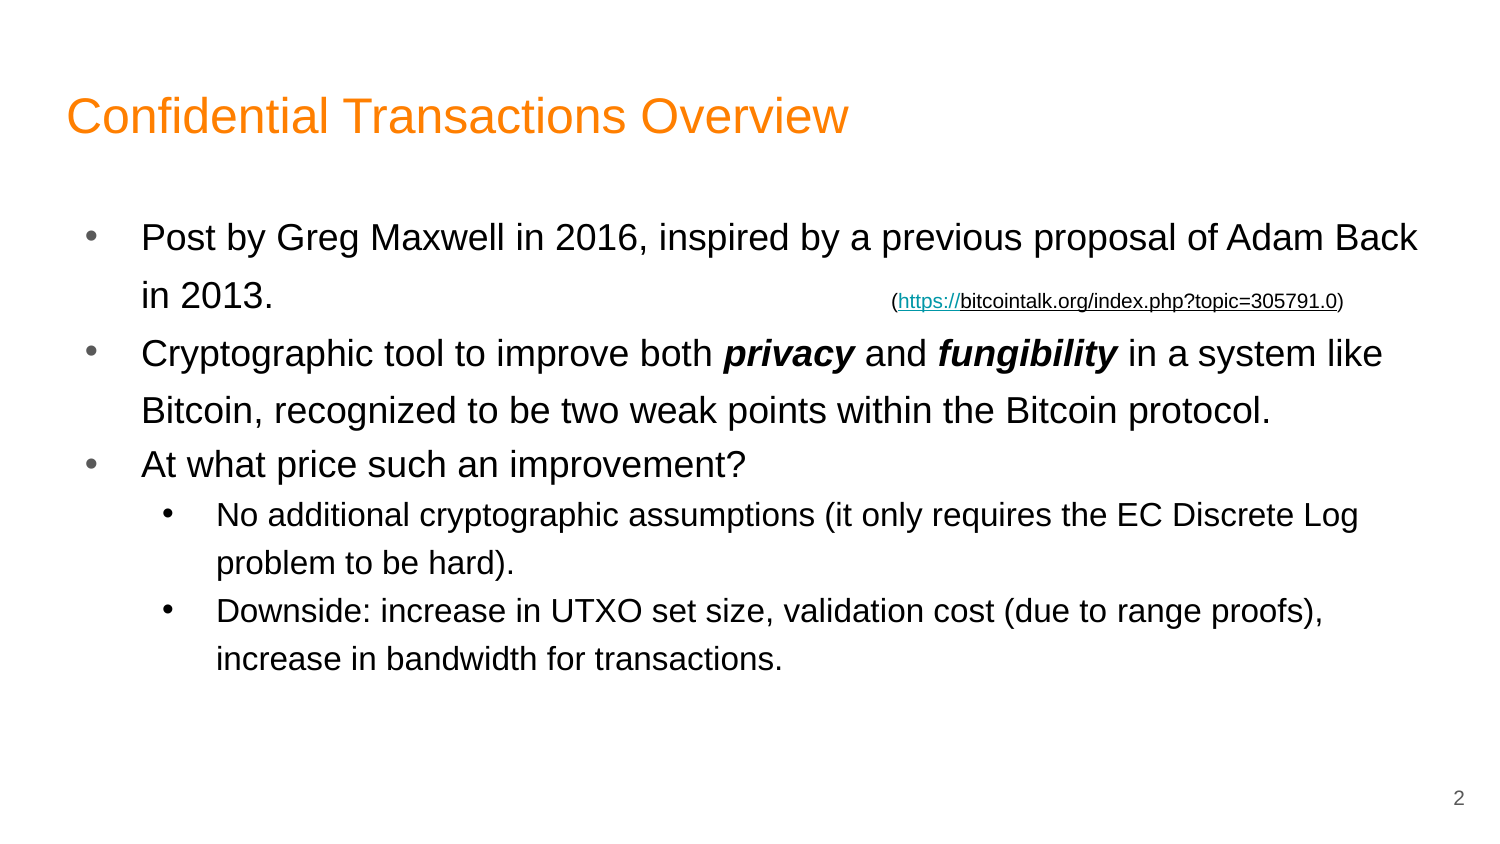

# Confidential Transactions Overview

Post by Greg Maxwell in 2016, inspired by a previous proposal of Adam Back in 2013.					(https://bitcointalk.org/index.php?topic=305791.0)
Cryptographic tool to improve both privacy and fungibility in a system like Bitcoin, recognized to be two weak points within the Bitcoin protocol.
At what price such an improvement?
No additional cryptographic assumptions (it only requires the EC Discrete Log problem to be hard).
Downside: increase in UTXO set size, validation cost (due to range proofs), increase in bandwidth for transactions.
2